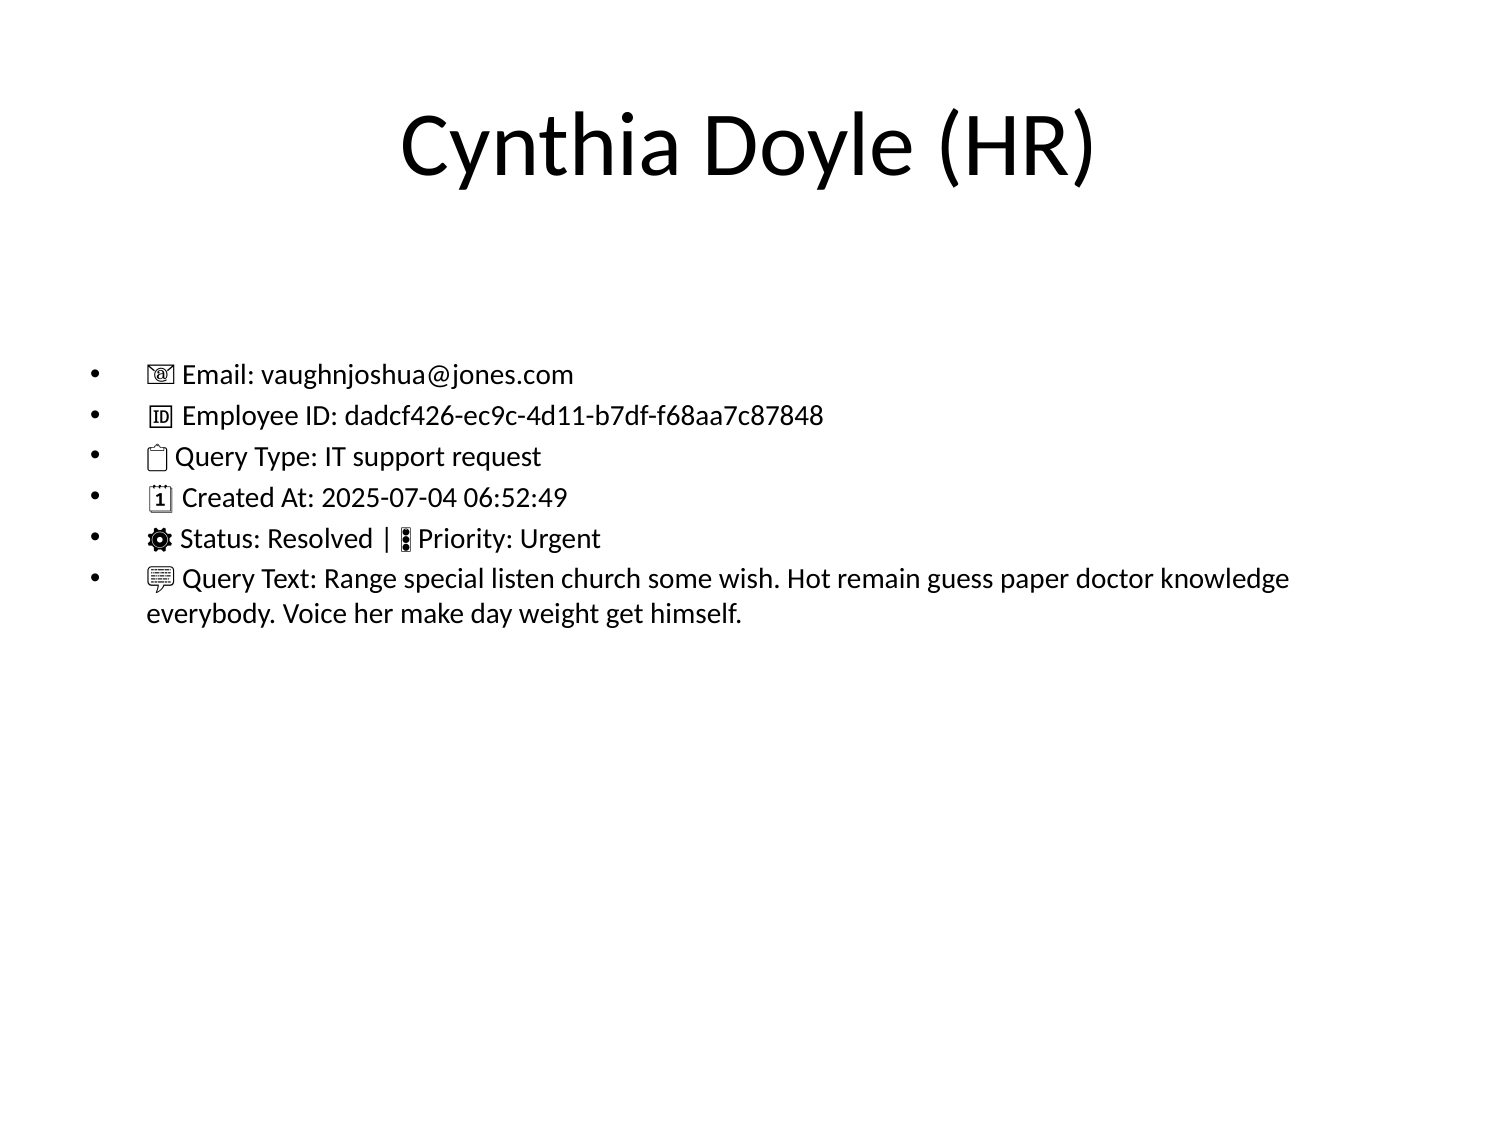

# Cynthia Doyle (HR)

📧 Email: vaughnjoshua@jones.com
🆔 Employee ID: dadcf426-ec9c-4d11-b7df-f68aa7c87848
📋 Query Type: IT support request
🗓 Created At: 2025-07-04 06:52:49
⚙ Status: Resolved | 🚦 Priority: Urgent
💬 Query Text: Range special listen church some wish. Hot remain guess paper doctor knowledge everybody. Voice her make day weight get himself.